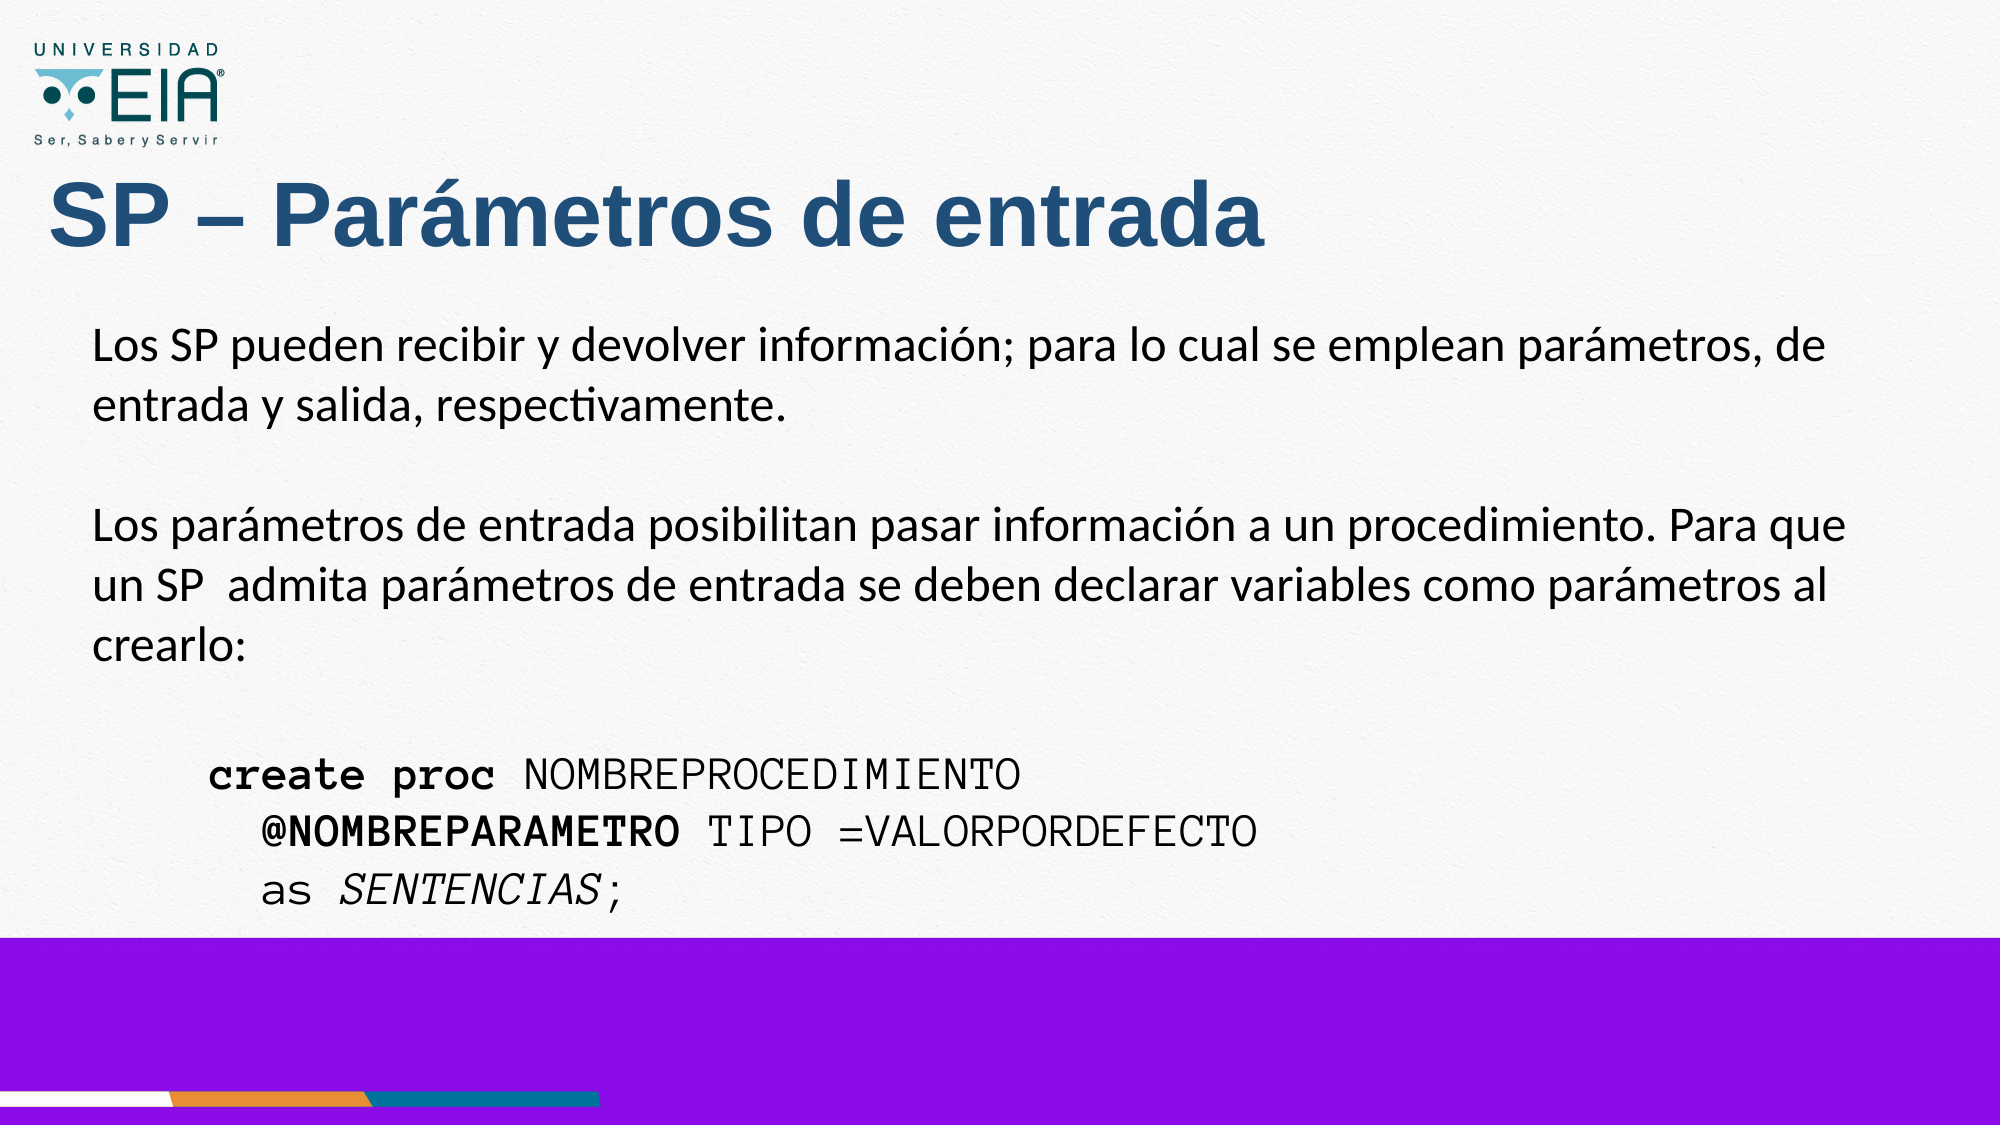

# SP – Parámetros de entrada
Los SP pueden recibir y devolver información; para lo cual se emplean parámetros, de entrada y salida, respectivamente.

Los parámetros de entrada posibilitan pasar información a un procedimiento. Para que un SP  admita parámetros de entrada se deben declarar variables como parámetros al crearlo:
create proc NOMBREPROCEDIMIENTO
  @NOMBREPARAMETRO TIPO =VALORPORDEFECTO
  as SENTENCIAS;